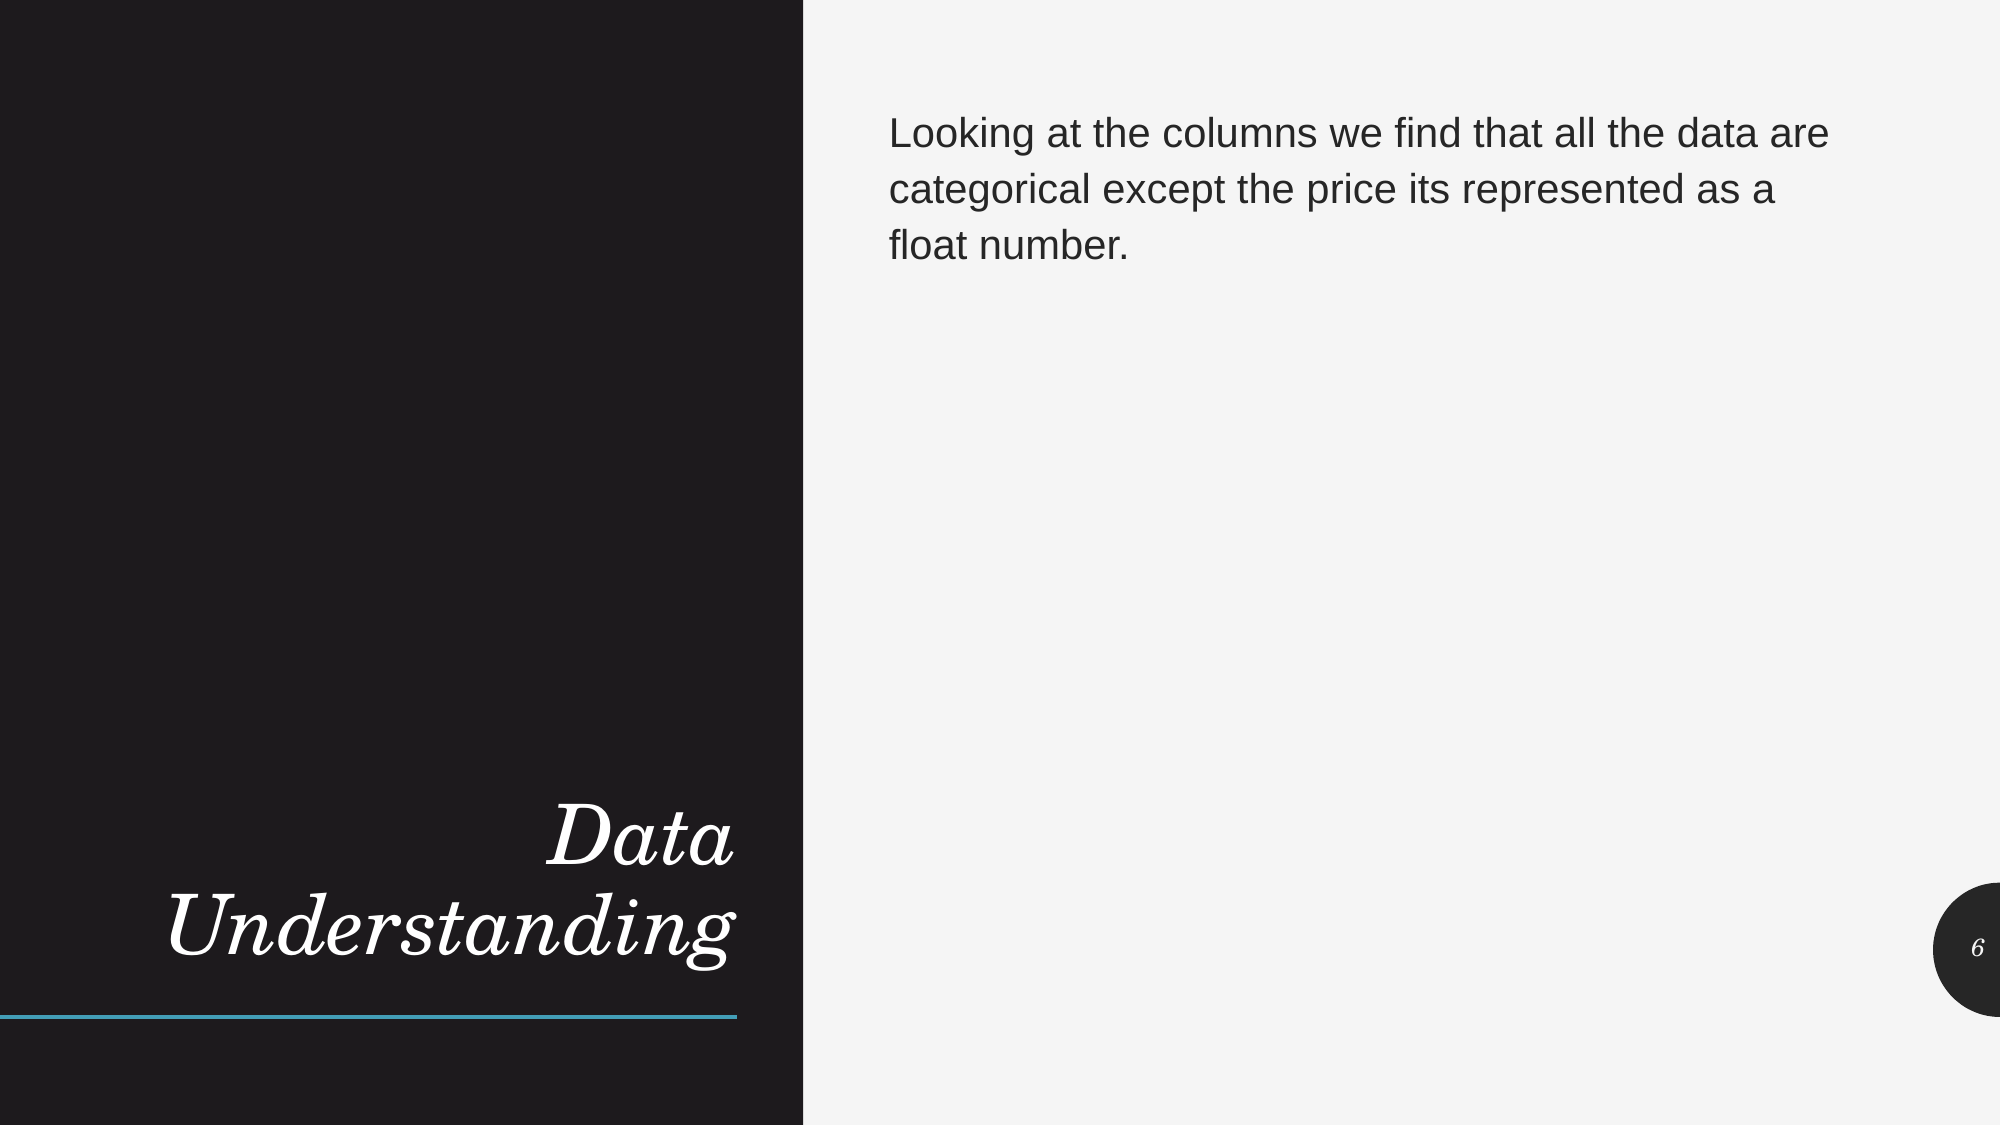

Looking at the columns we find that all the data are categorical except the price its represented as a float number.

# Data Understanding
6